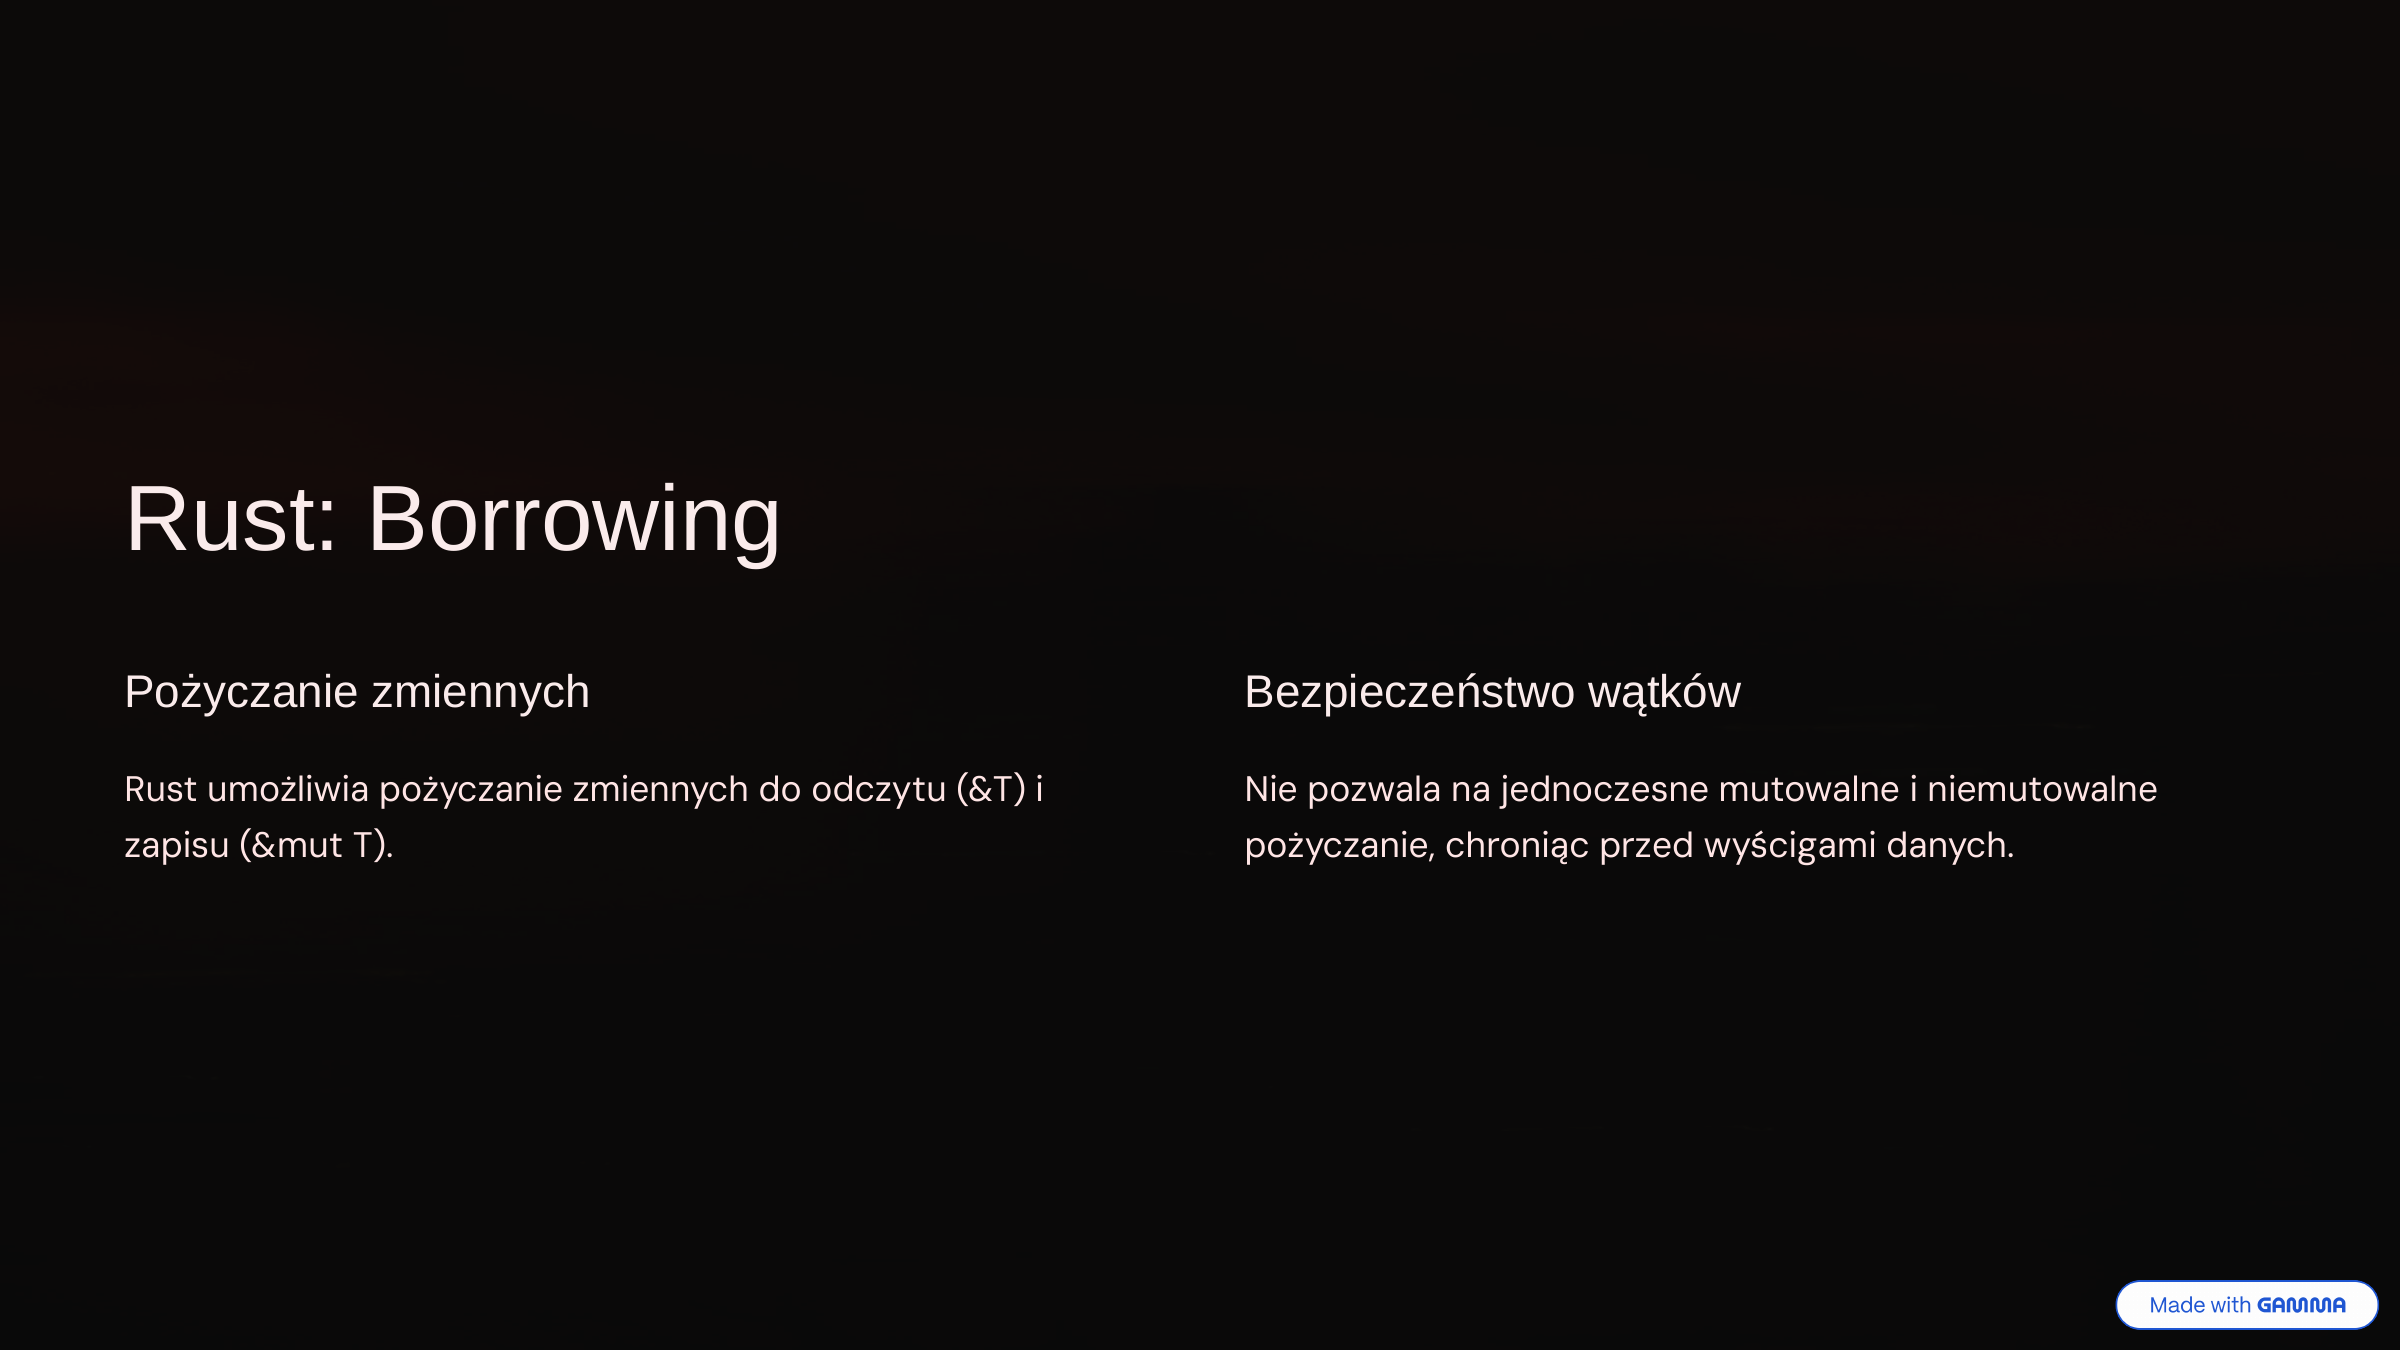

Rust: Borrowing
Pożyczanie zmiennych
Bezpieczeństwo wątków
Rust umożliwia pożyczanie zmiennych do odczytu (&T) i zapisu (&mut T).
Nie pozwala na jednoczesne mutowalne i niemutowalne pożyczanie, chroniąc przed wyścigami danych.